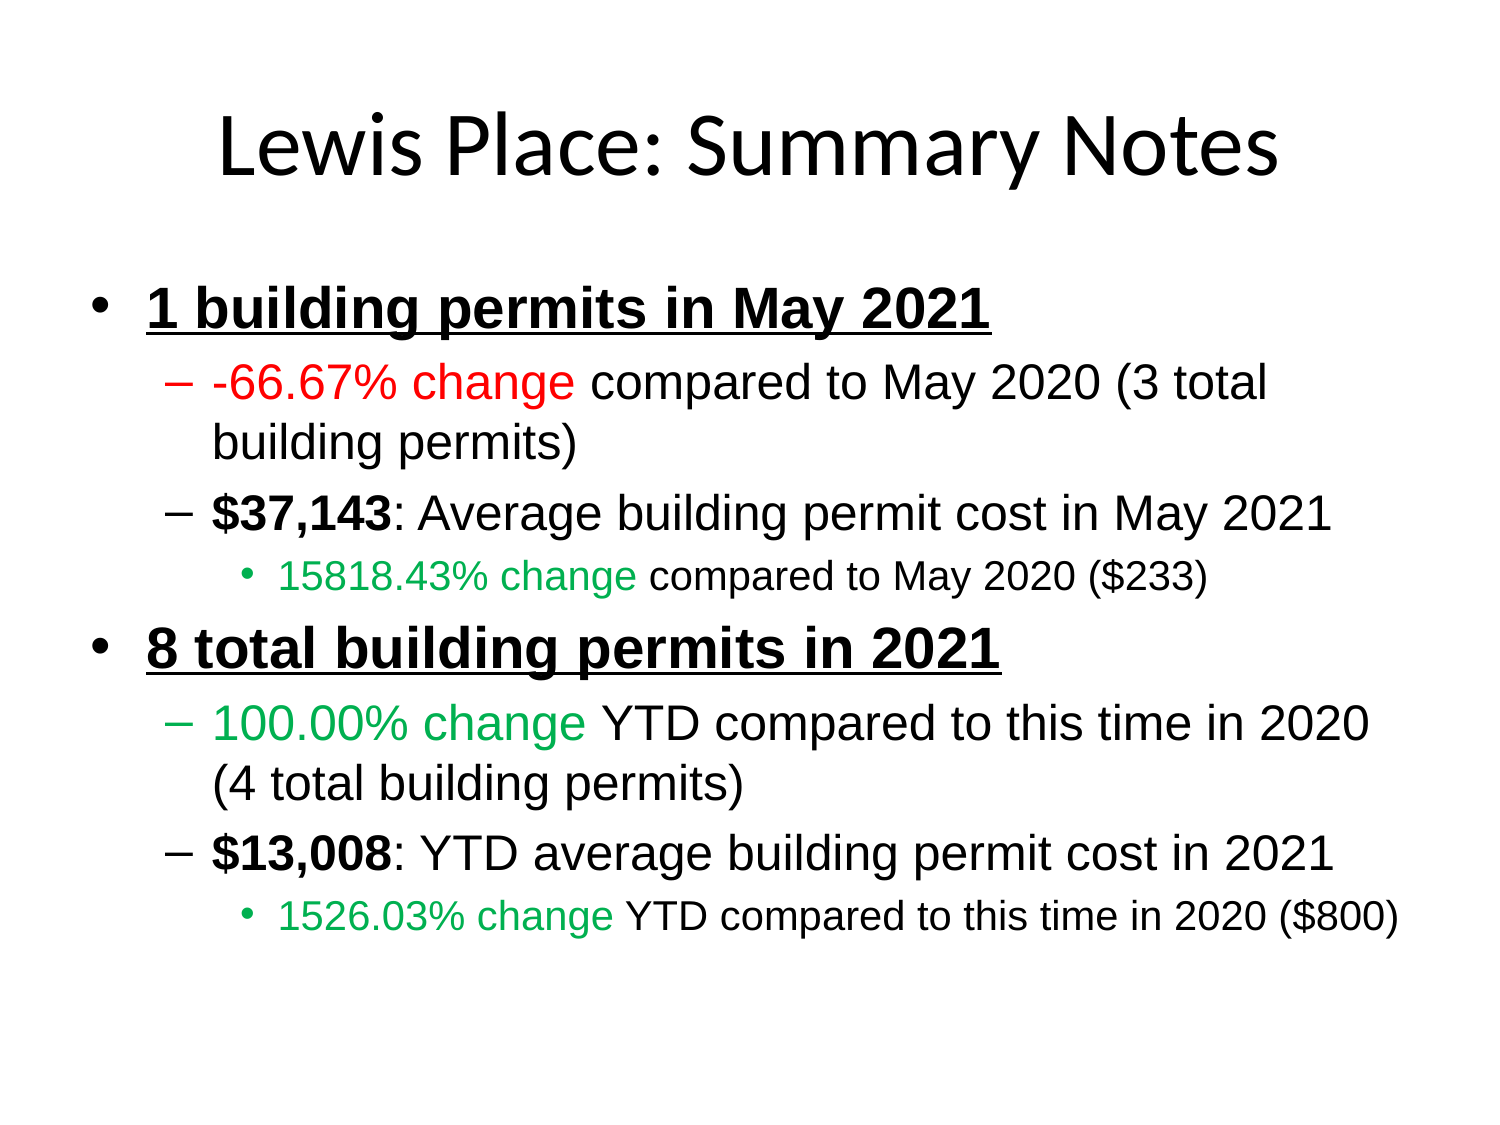

# Lewis Place: Summary Notes
1 building permits in May 2021
-66.67% change compared to May 2020 (3 total building permits)
$37,143: Average building permit cost in May 2021
15818.43% change compared to May 2020 ($233)
8 total building permits in 2021
100.00% change YTD compared to this time in 2020 (4 total building permits)
$13,008: YTD average building permit cost in 2021
1526.03% change YTD compared to this time in 2020 ($800)